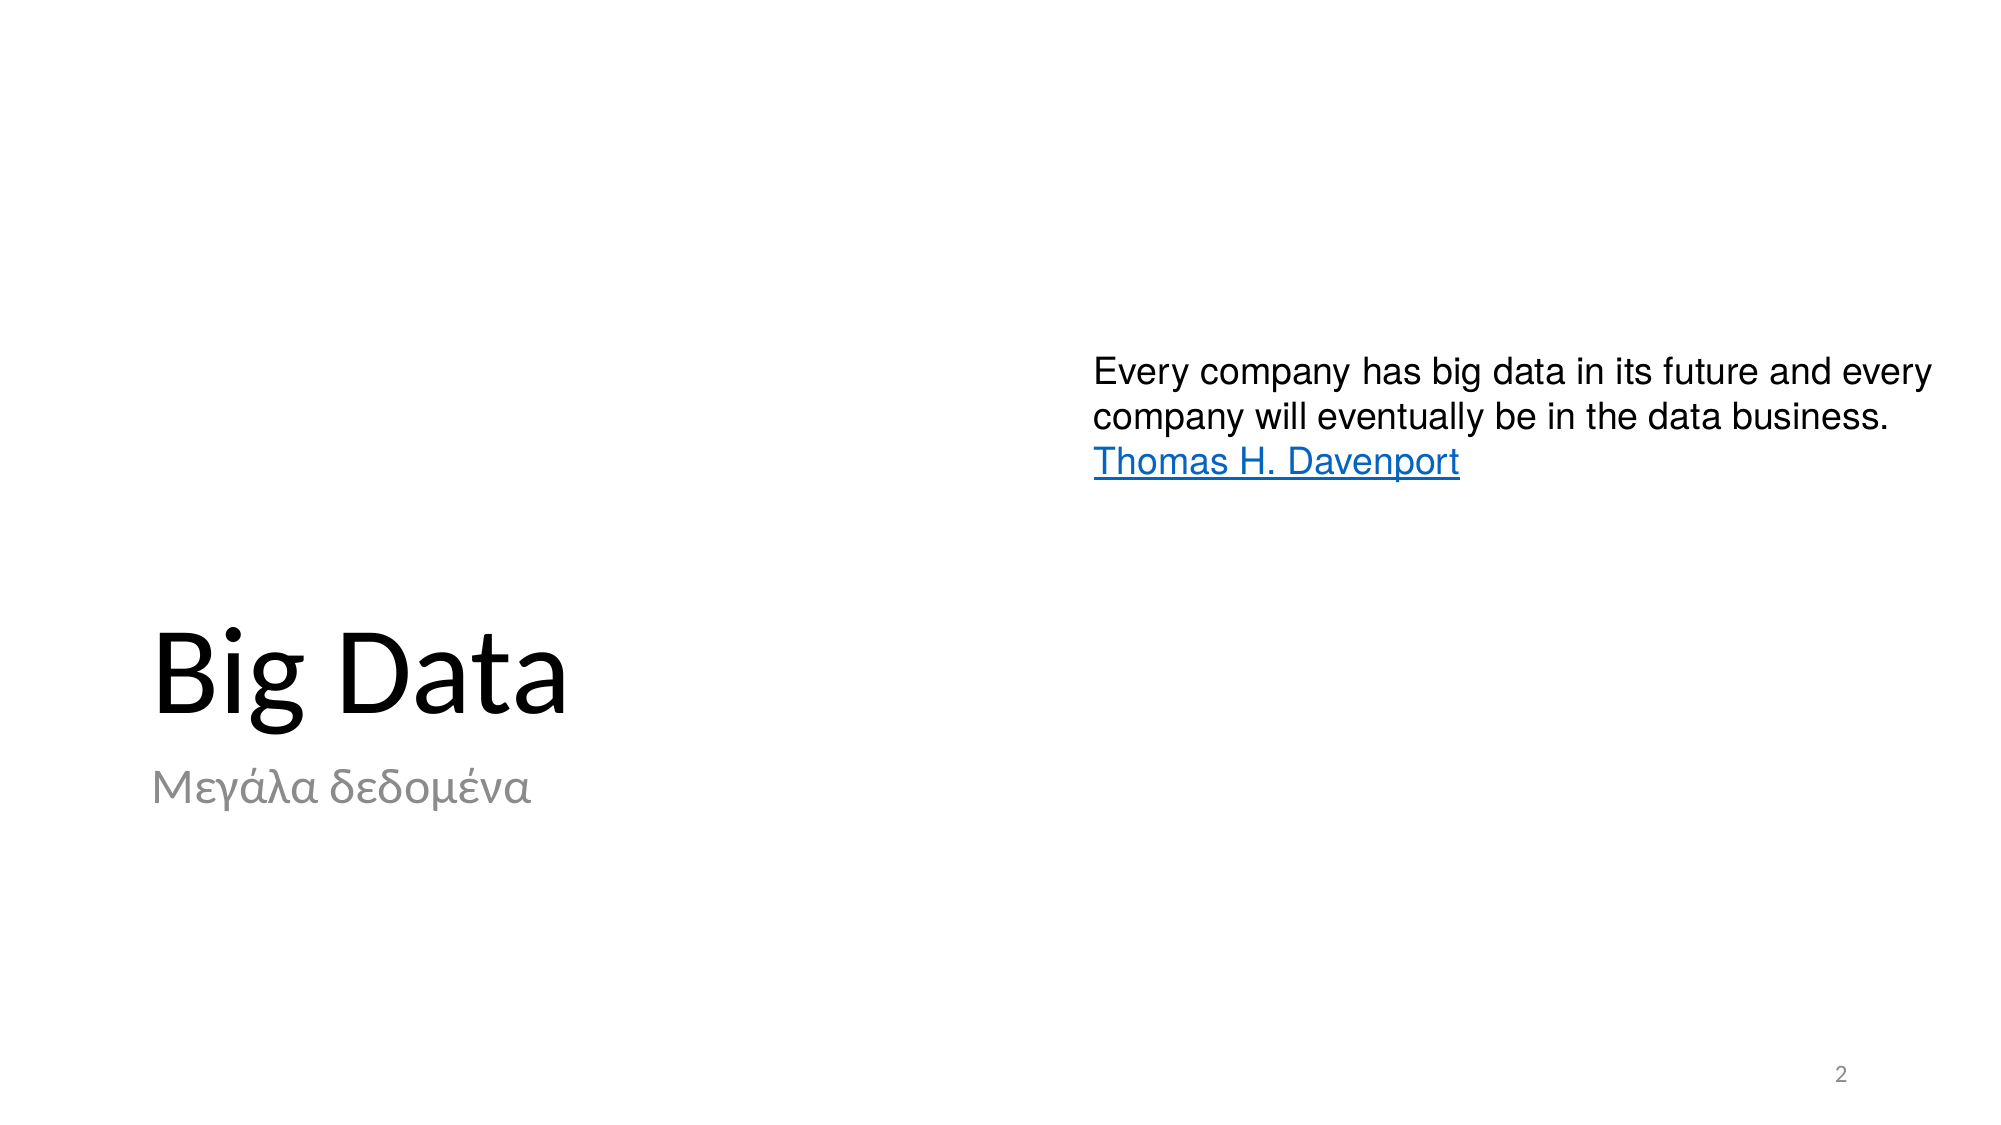

# Big Data
Every company has big data in its future and every company will eventually be in the data business.
Thomas H. Davenport
Μεγάλα δεδομένα
2